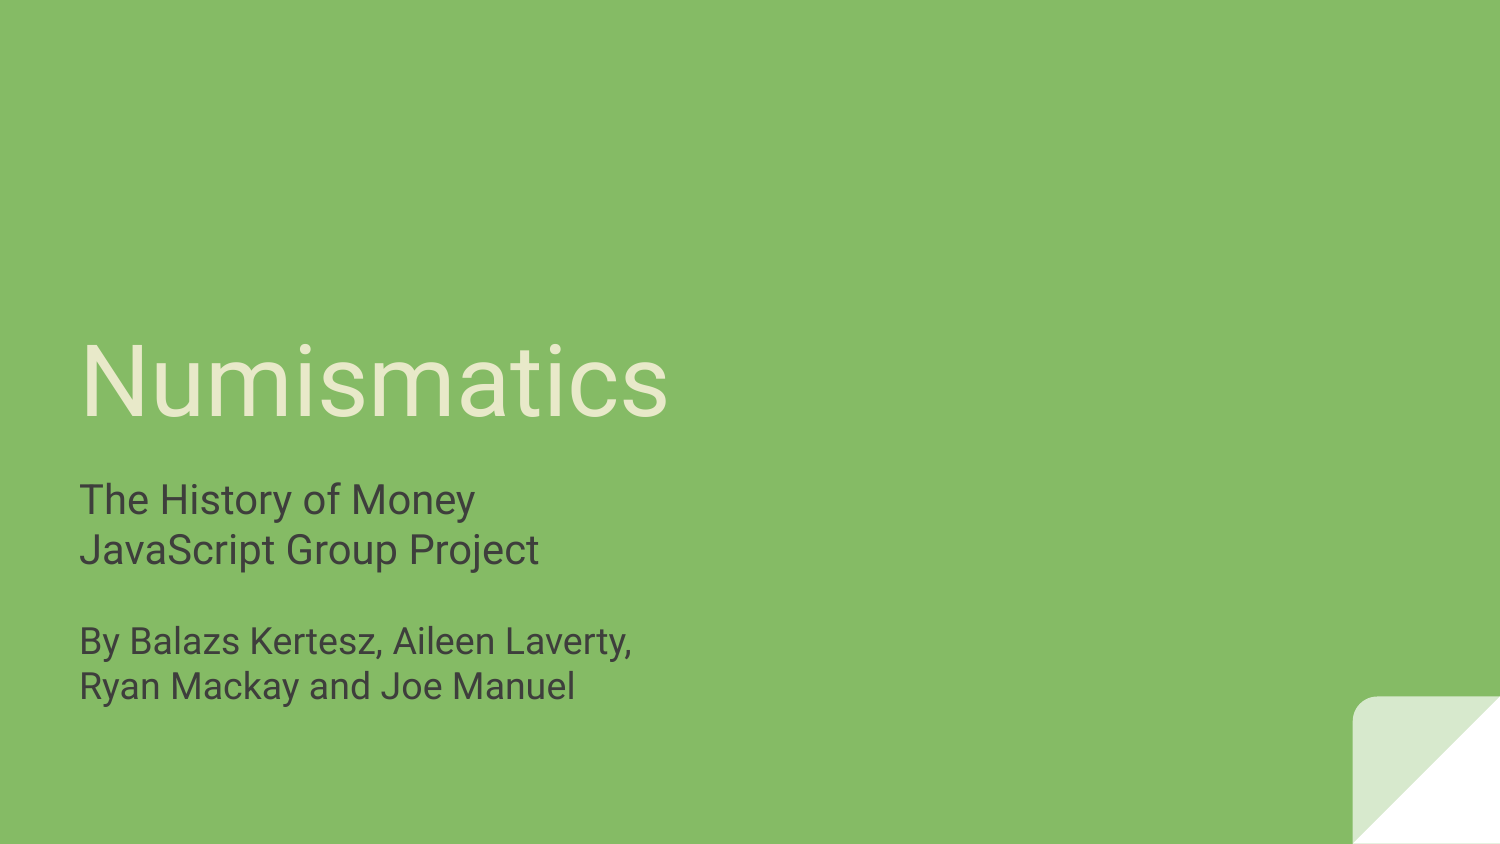

# Numismatics
The History of Money
JavaScript Group Project

By Balazs Kertesz, Aileen Laverty,
Ryan Mackay and Joe Manuel